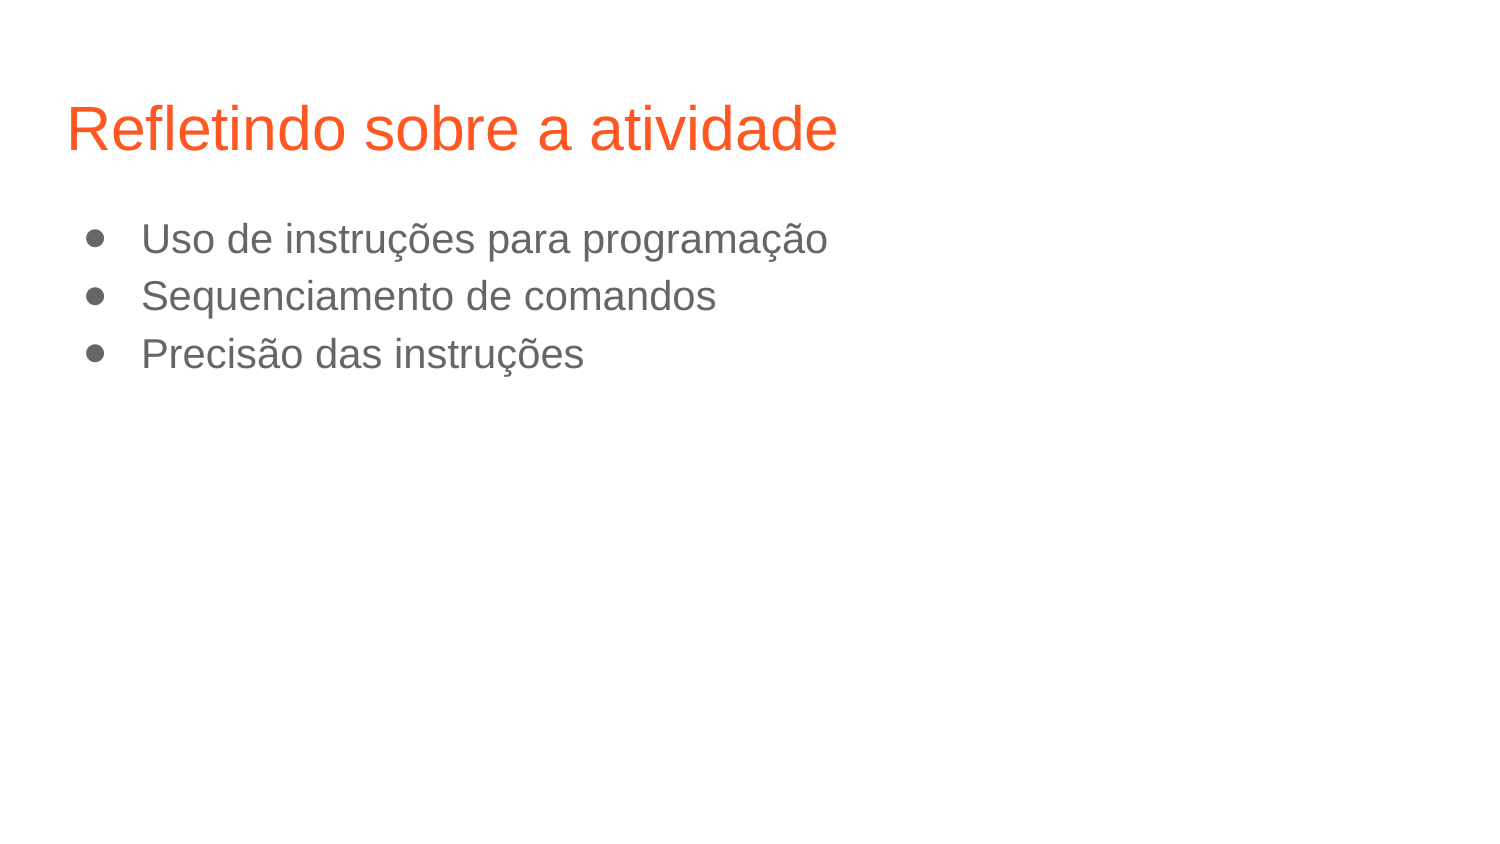

# Refletindo sobre a atividade
Uso de instruções para programação
Sequenciamento de comandos
Precisão das instruções